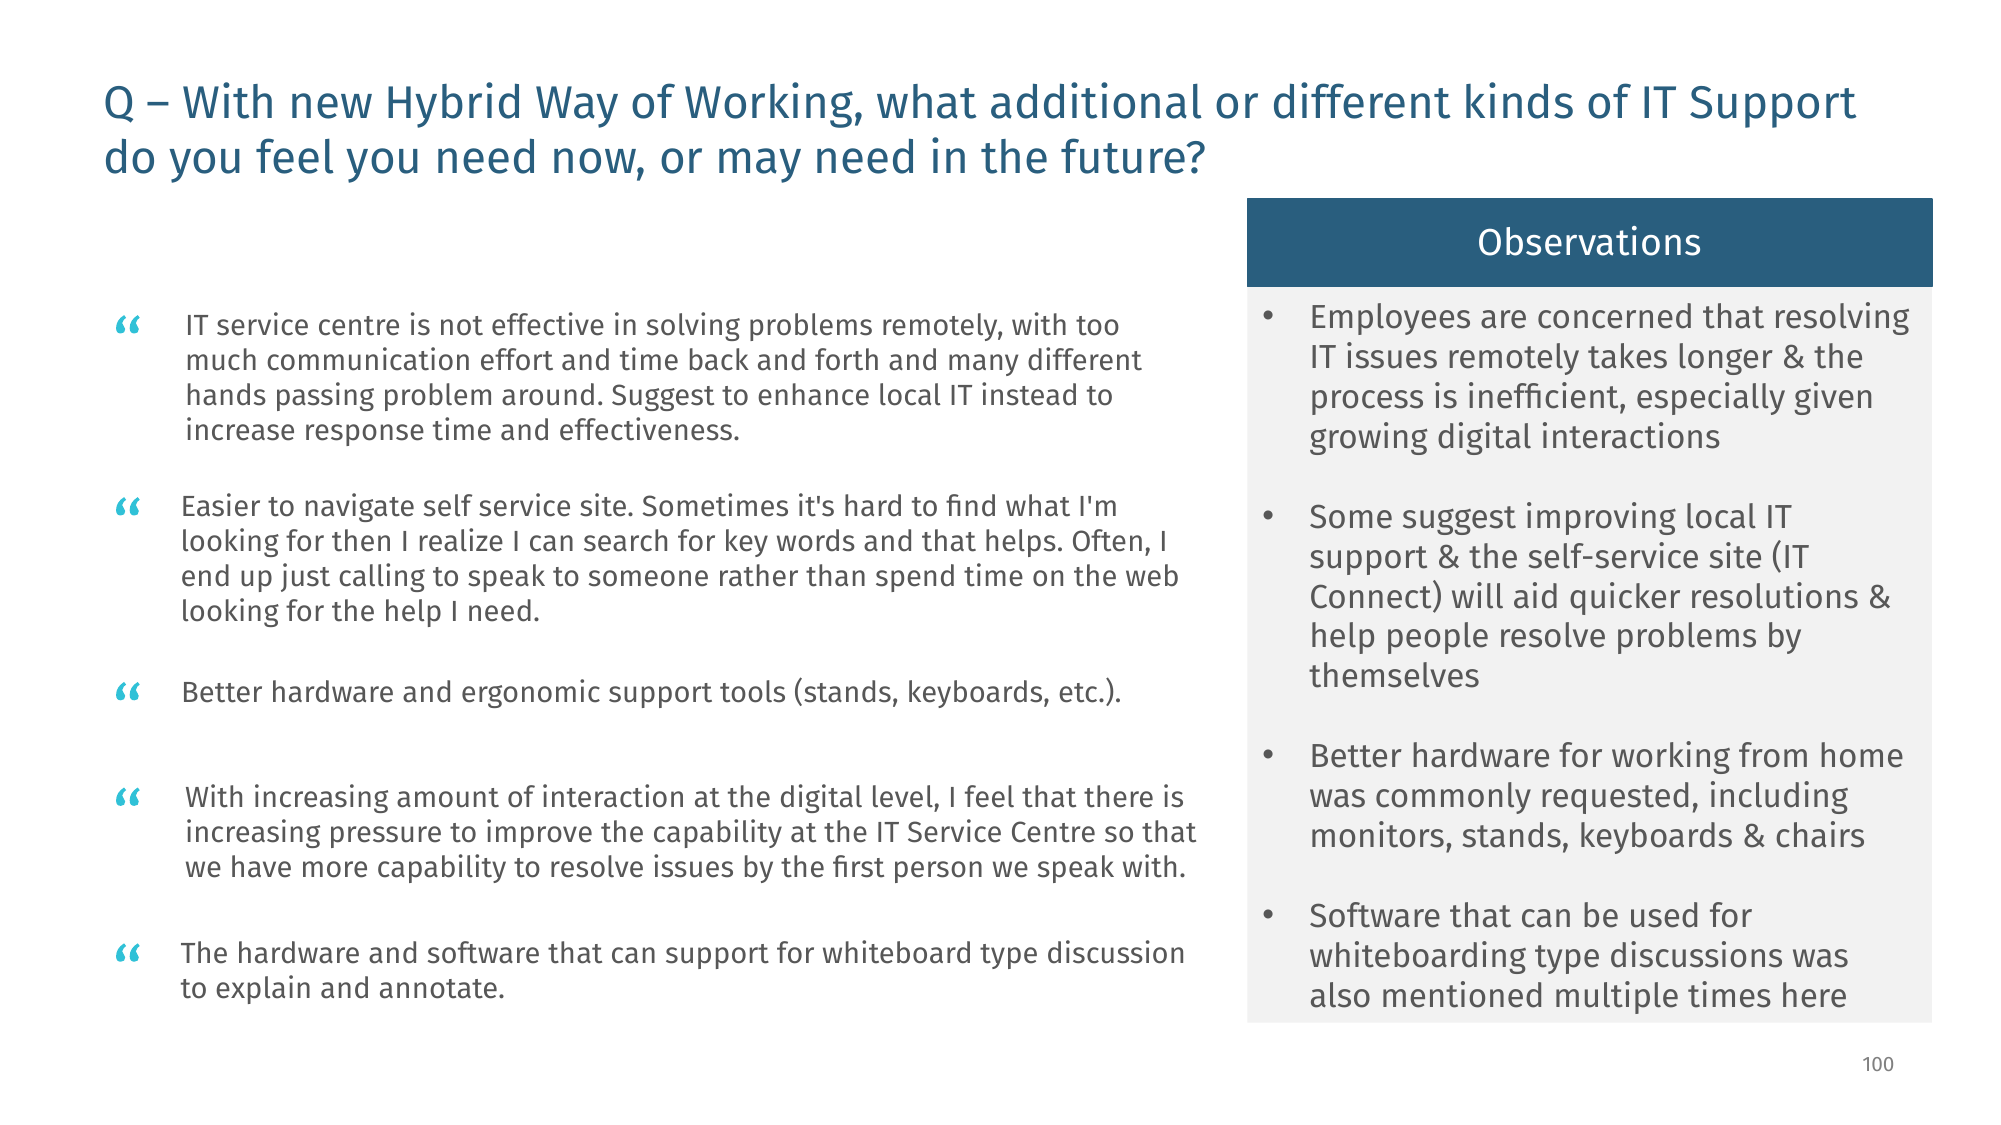

# Q – With new Hybrid Way of Working, what additional or different kinds of IT Support do you feel you need now, or may need in the future?
Observations
Employees are concerned that resolving IT issues remotely takes longer & the process is inefficient, especially given growing digital interactions

Some suggest improving local IT support & the self-service site (IT Connect) will aid quicker resolutions & help people resolve problems by themselves

Better hardware for working from home was commonly requested, including monitors, stands, keyboards & chairs

Software that can be used for whiteboarding type discussions was also mentioned multiple times here

IT service centre is not effective in solving problems remotely, with too much communication effort and time back and forth and many different hands passing problem around. Suggest to enhance local IT instead to increase response time and effectiveness.
Easier to navigate self service site. Sometimes it's hard to find what I'm looking for then I realize I can search for key words and that helps. Often, I end up just calling to speak to someone rather than spend time on the web looking for the help I need.

Better hardware and ergonomic support tools (stands, keyboards, etc.).

With increasing amount of interaction at the digital level, I feel that there is increasing pressure to improve the capability at the IT Service Centre so that we have more capability to resolve issues by the first person we speak with.

The hardware and software that can support for whiteboard type discussion to explain and annotate.